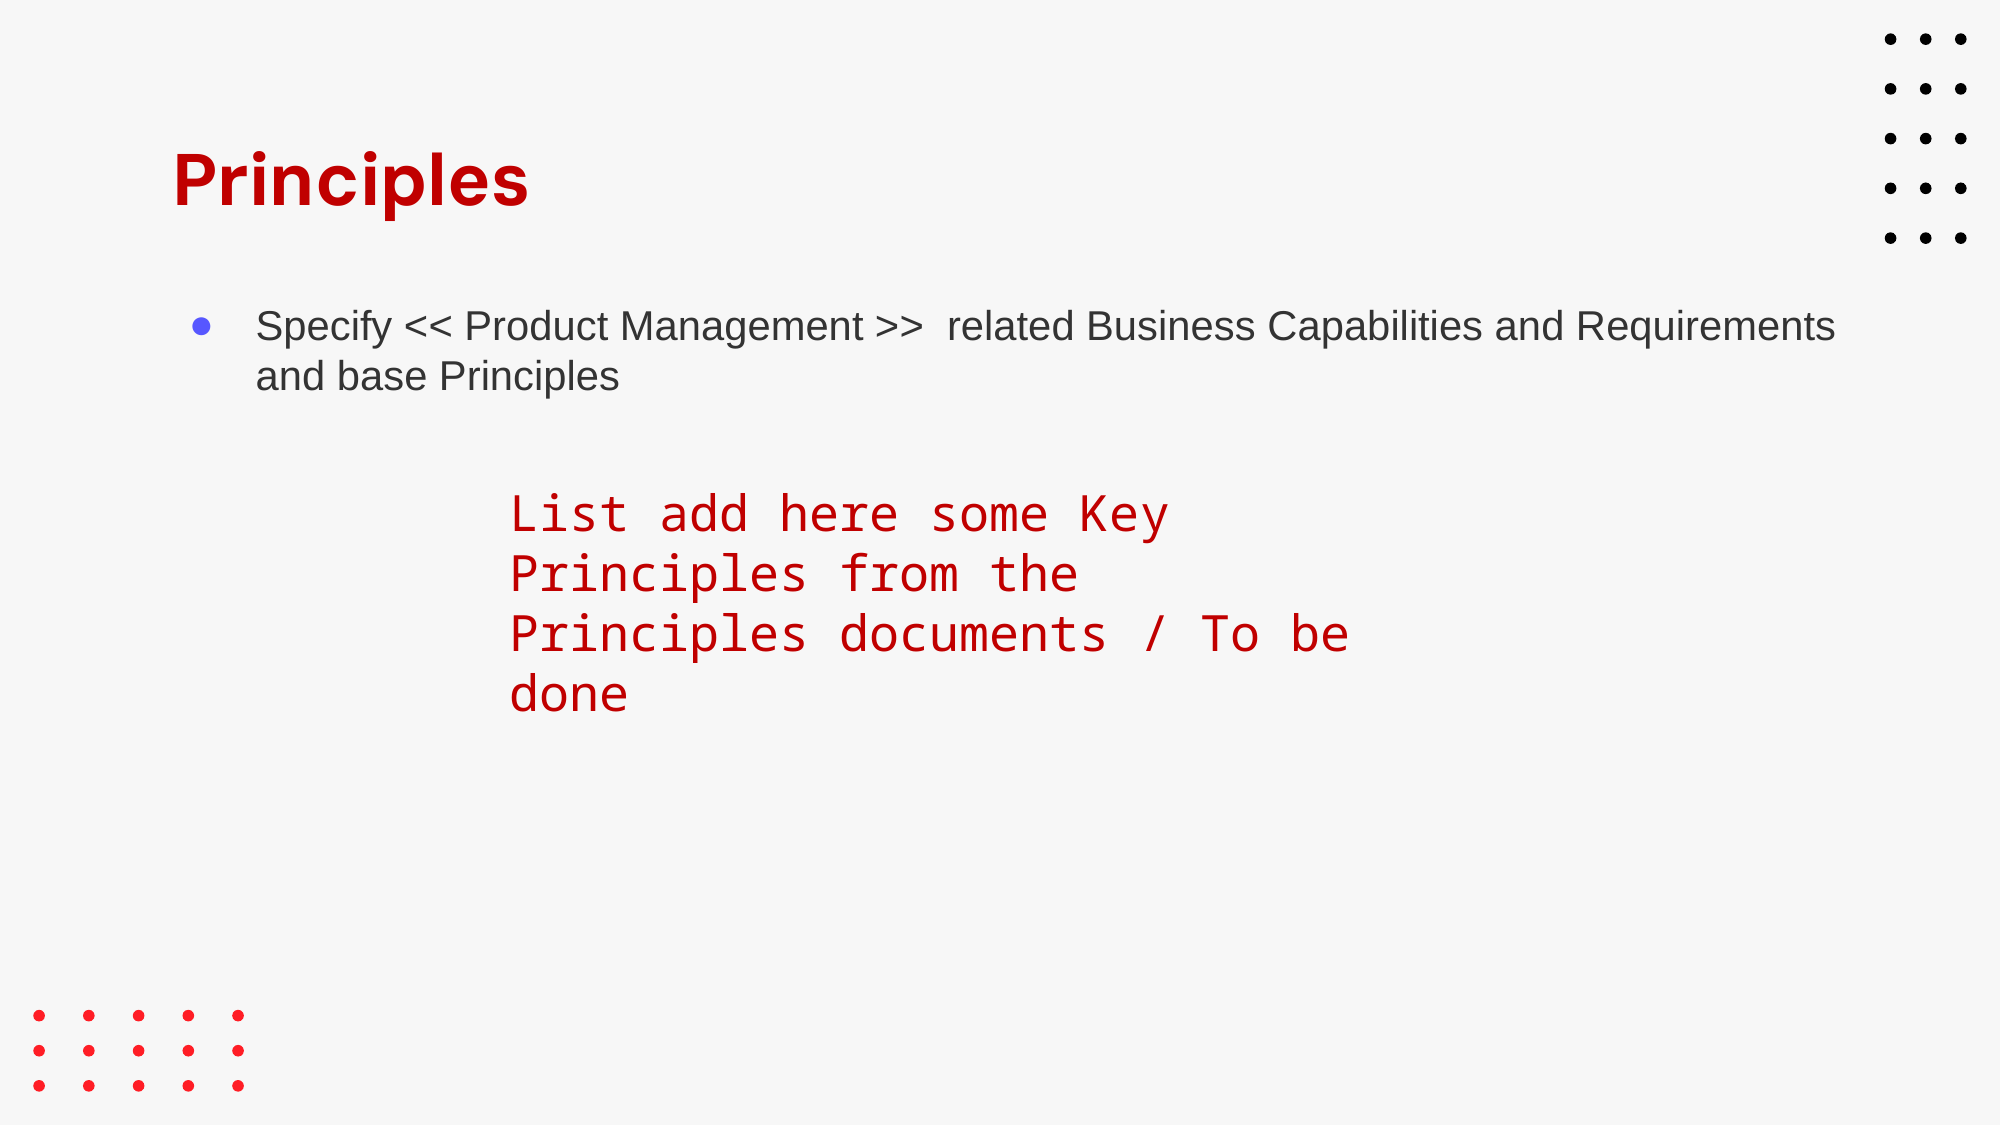

# Principles

Specify << Product Management >>  related Business Capabilities and Requirements and base Principles

List add here some Key Principles from the Principles documents / To be done